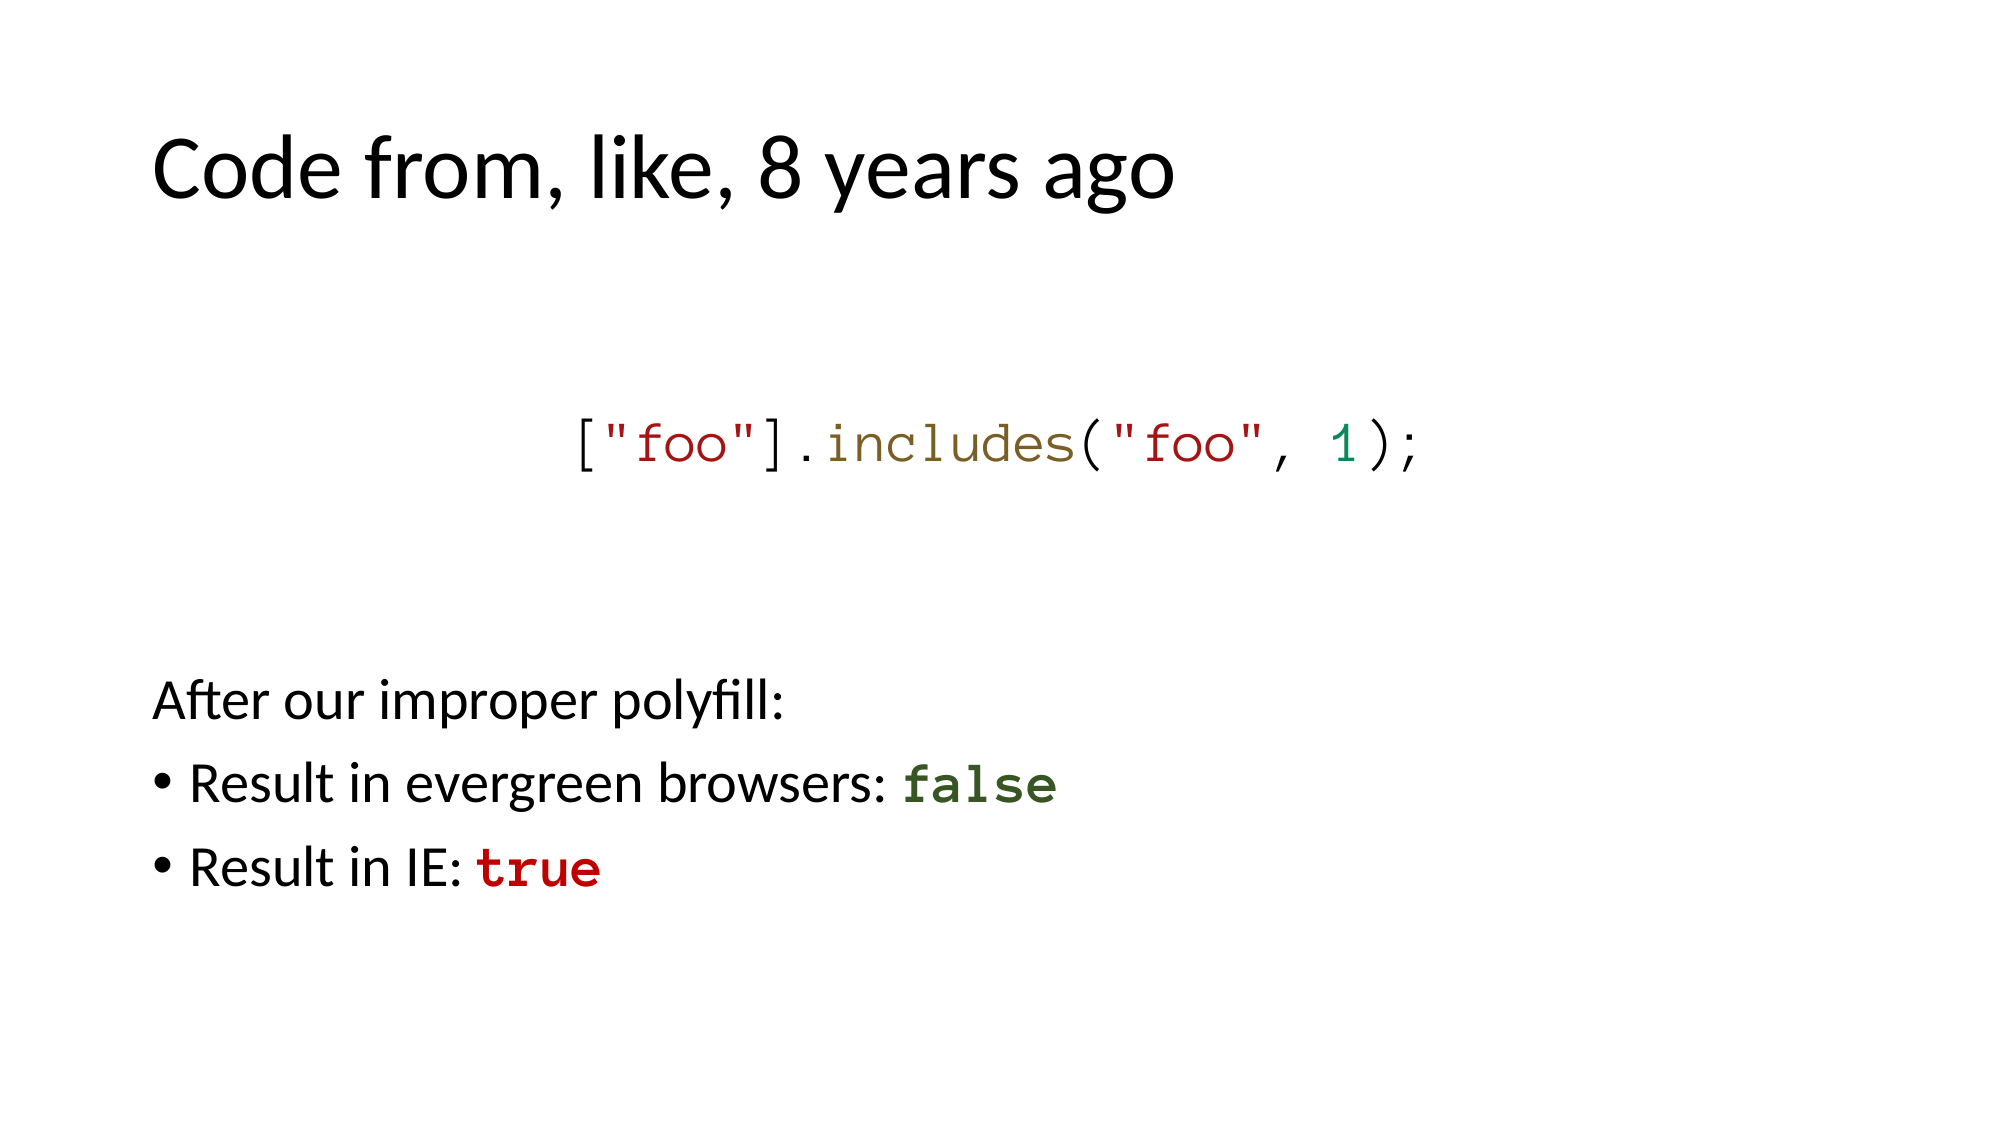

# Code from, like, 8 years ago
["foo"].includes("foo", 1);
After our improper polyfill:
Result in evergreen browsers: false
Result in IE: true